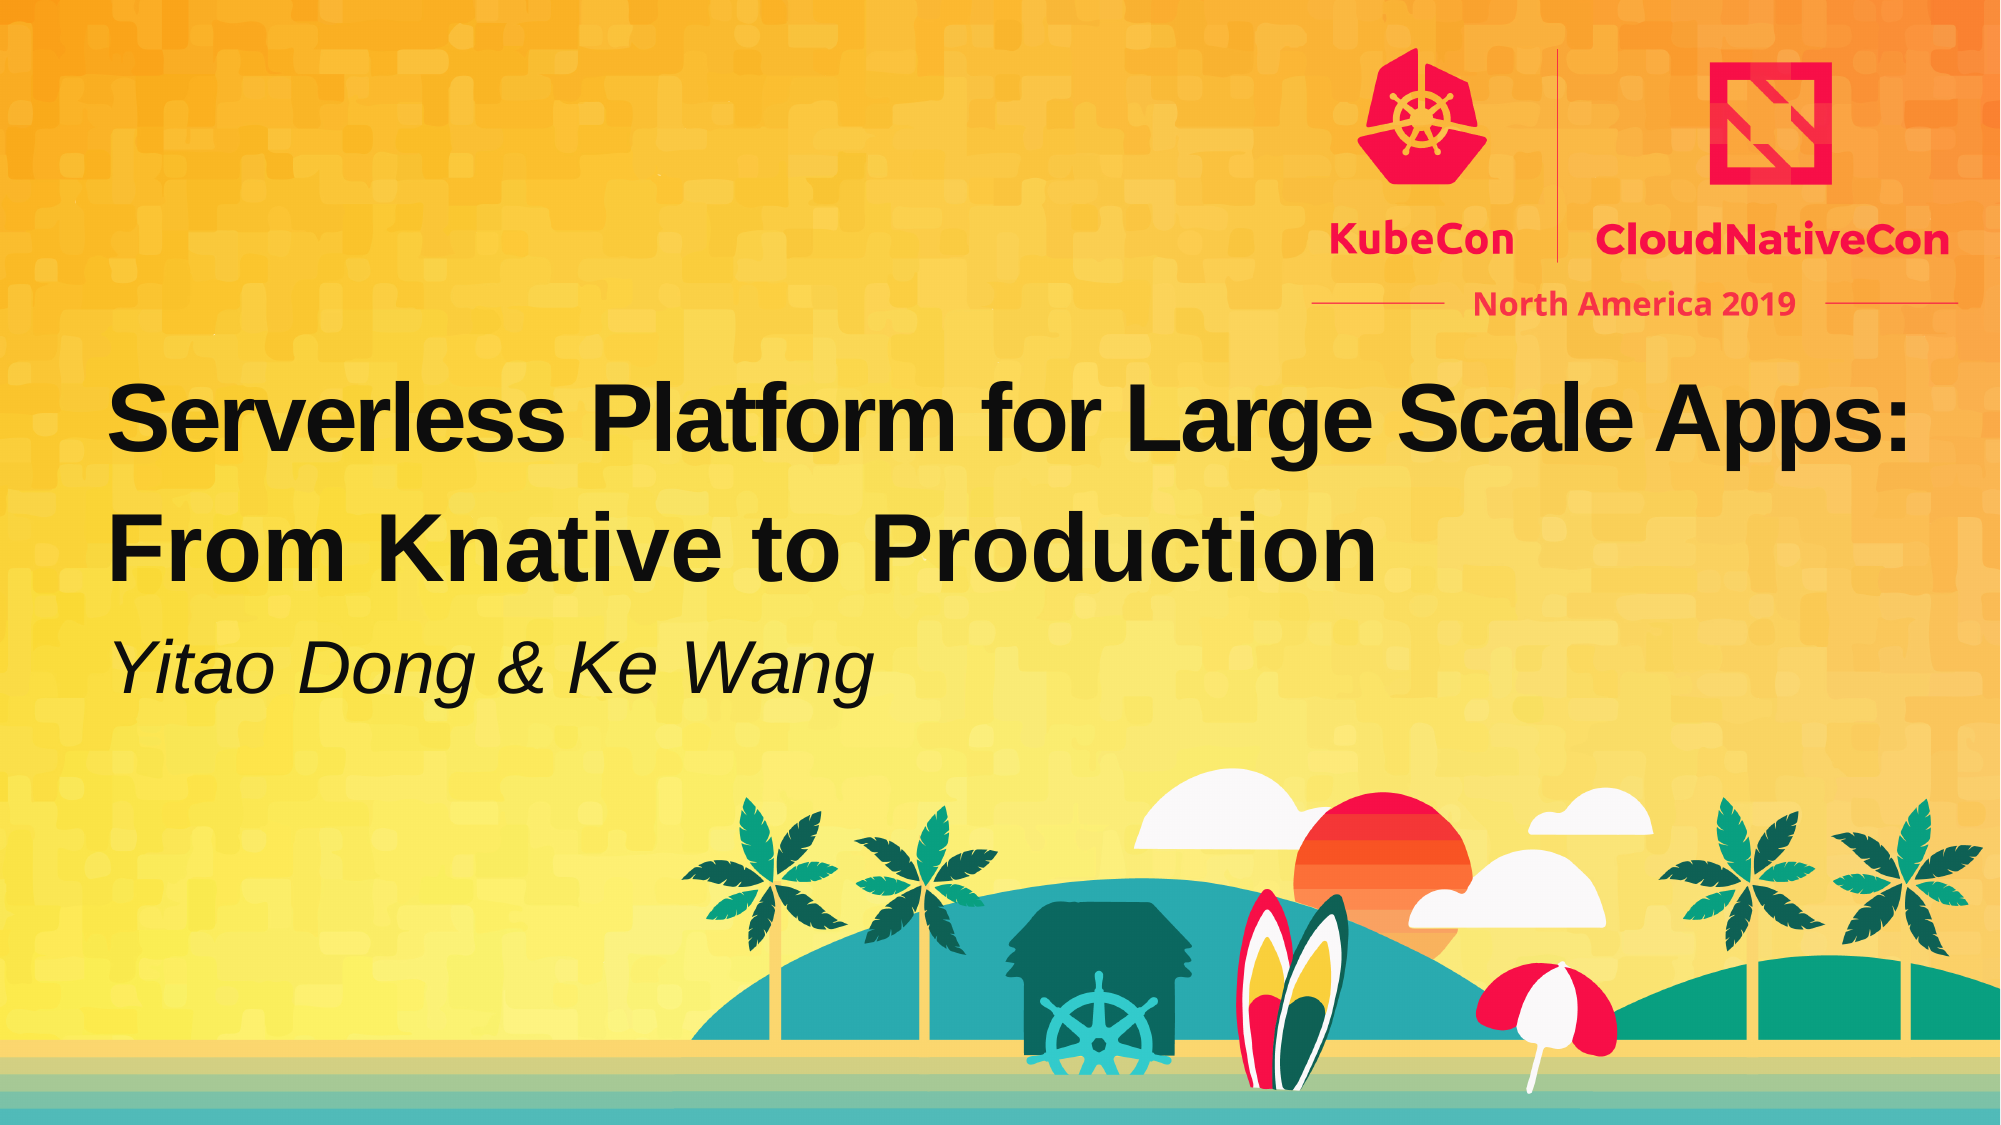

Serverless Platform for Large Scale Apps:
From Knative to Production
Yitao Dong & Ke Wang